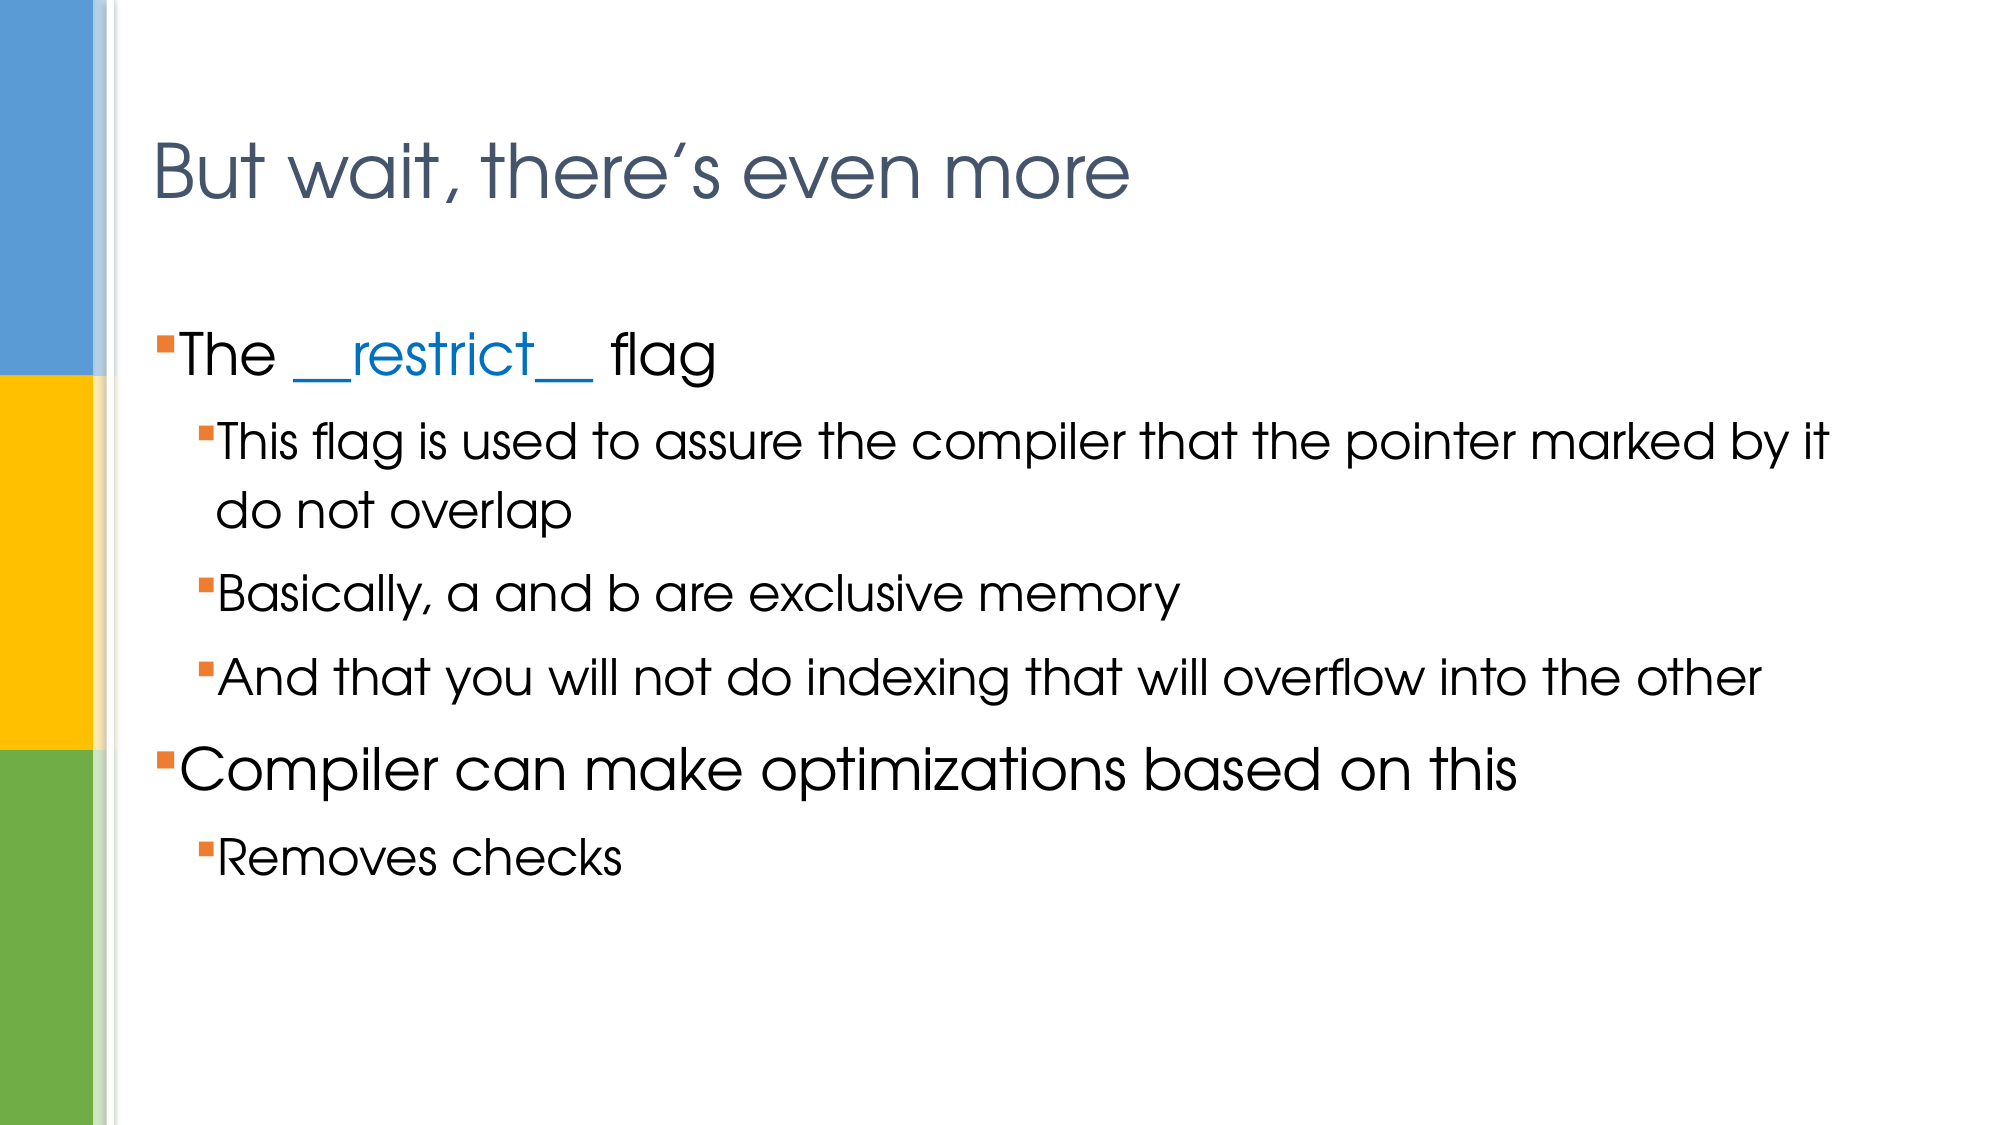

# But wait, there’s even more
The __restrict__ flag
This flag is used to assure the compiler that the pointer marked by it do not overlap
Basically, a and b are exclusive memory
And that you will not do indexing that will overflow into the other
Compiler can make optimizations based on this
Removes checks